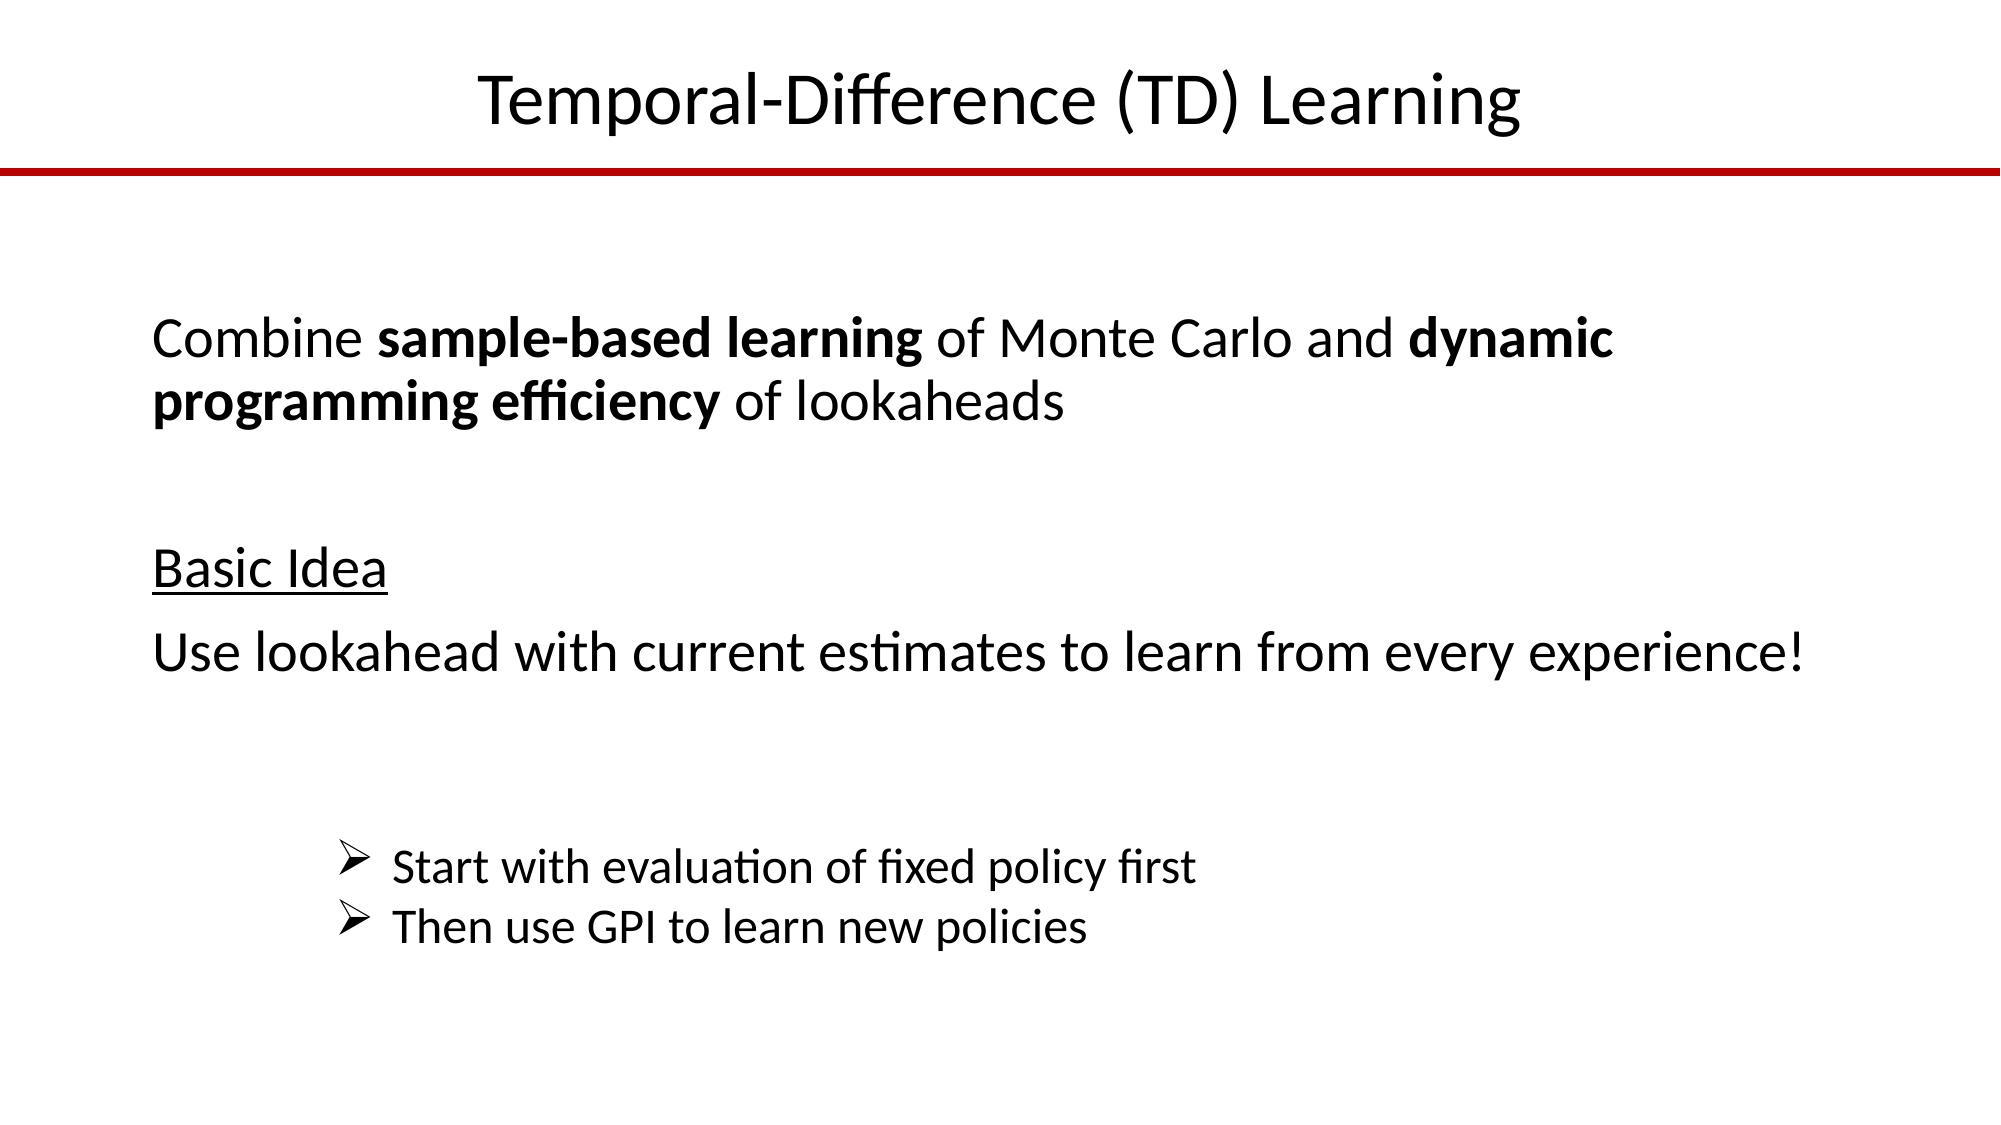

# Temporal-Difference (TD) Learning
Combine sample-based learning of Monte Carlo and dynamic programming efficiency of lookaheads

Basic Idea
Use lookahead with current estimates to learn from every experience!
Start with evaluation of fixed policy first
Then use GPI to learn new policies